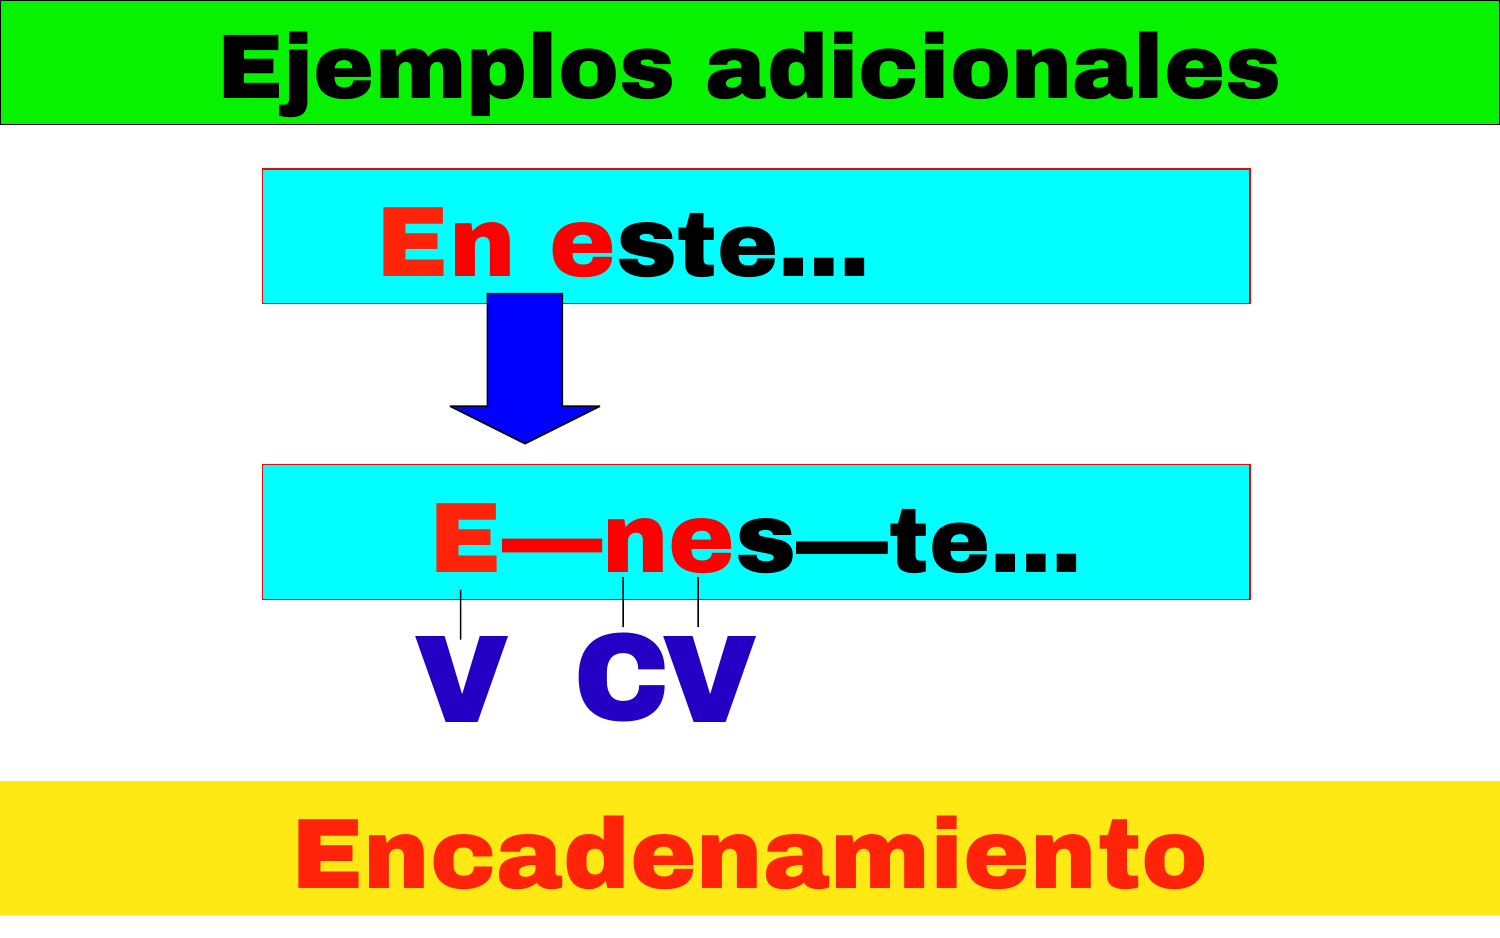

Ejemplos adicionales
   En este…

E—nes—te…

C
V

V
Encadenamiento